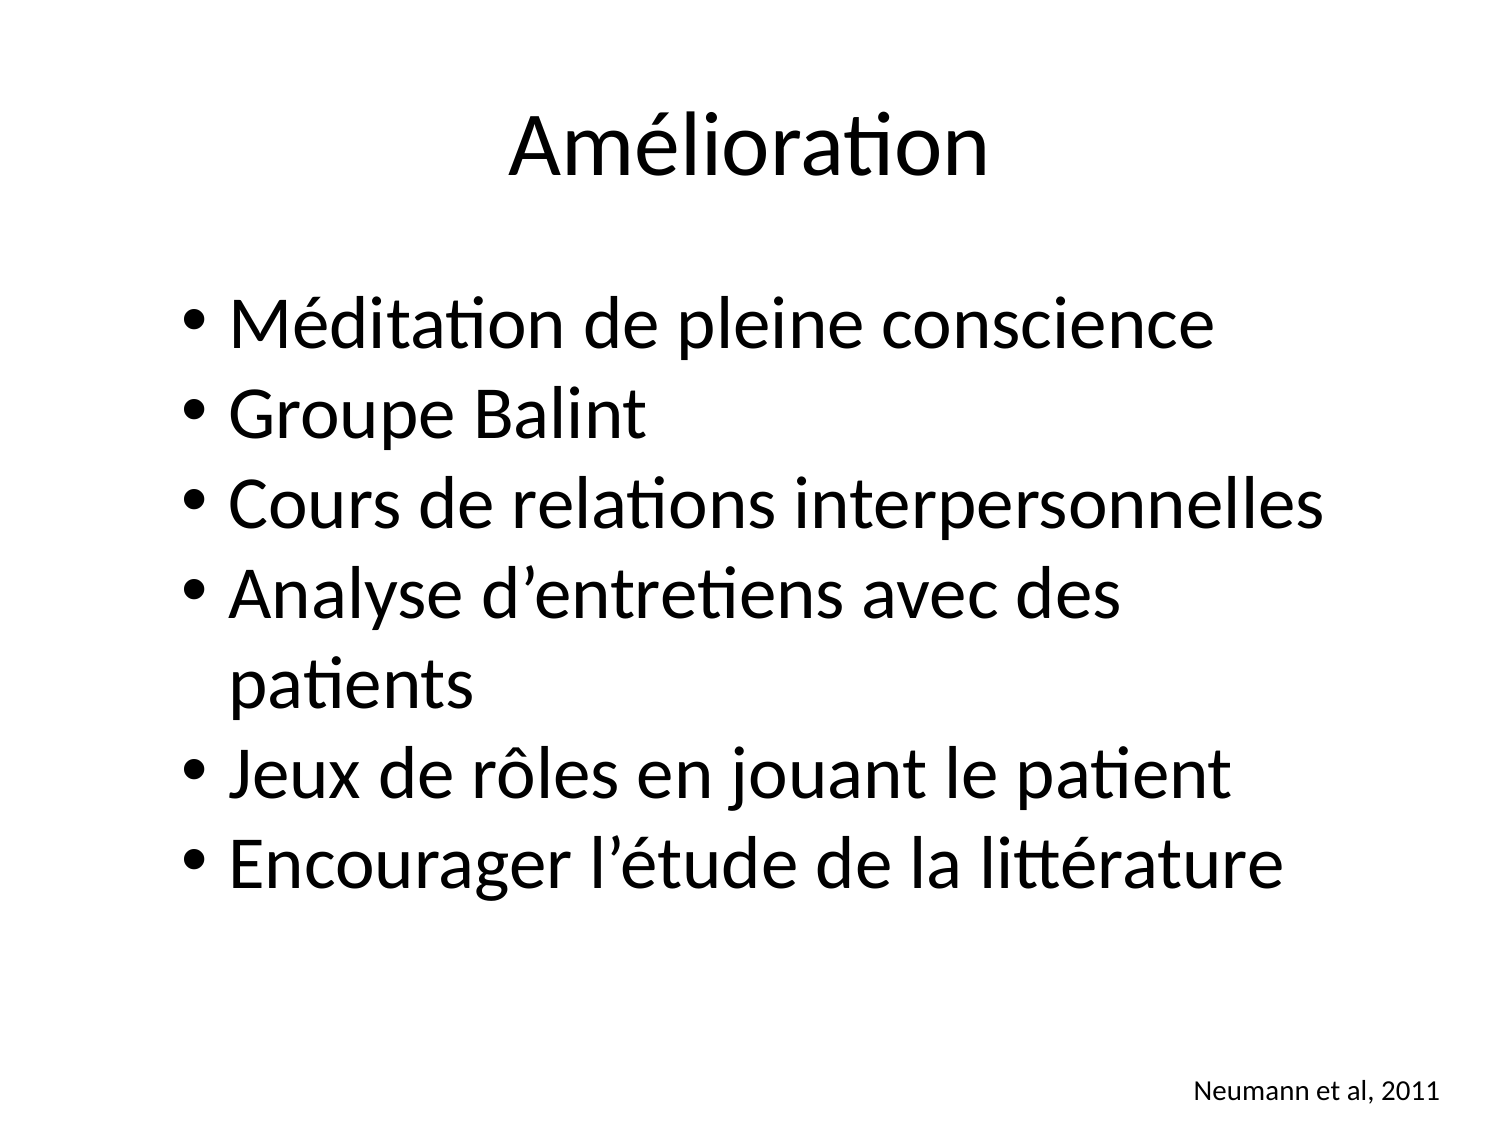

# Amélioration
Méditation de pleine conscience
Groupe Balint
Cours de relations interpersonnelles
Analyse d’entretiens avec des patients
Jeux de rôles en jouant le patient
Encourager l’étude de la littérature

Neumann et al, 2011